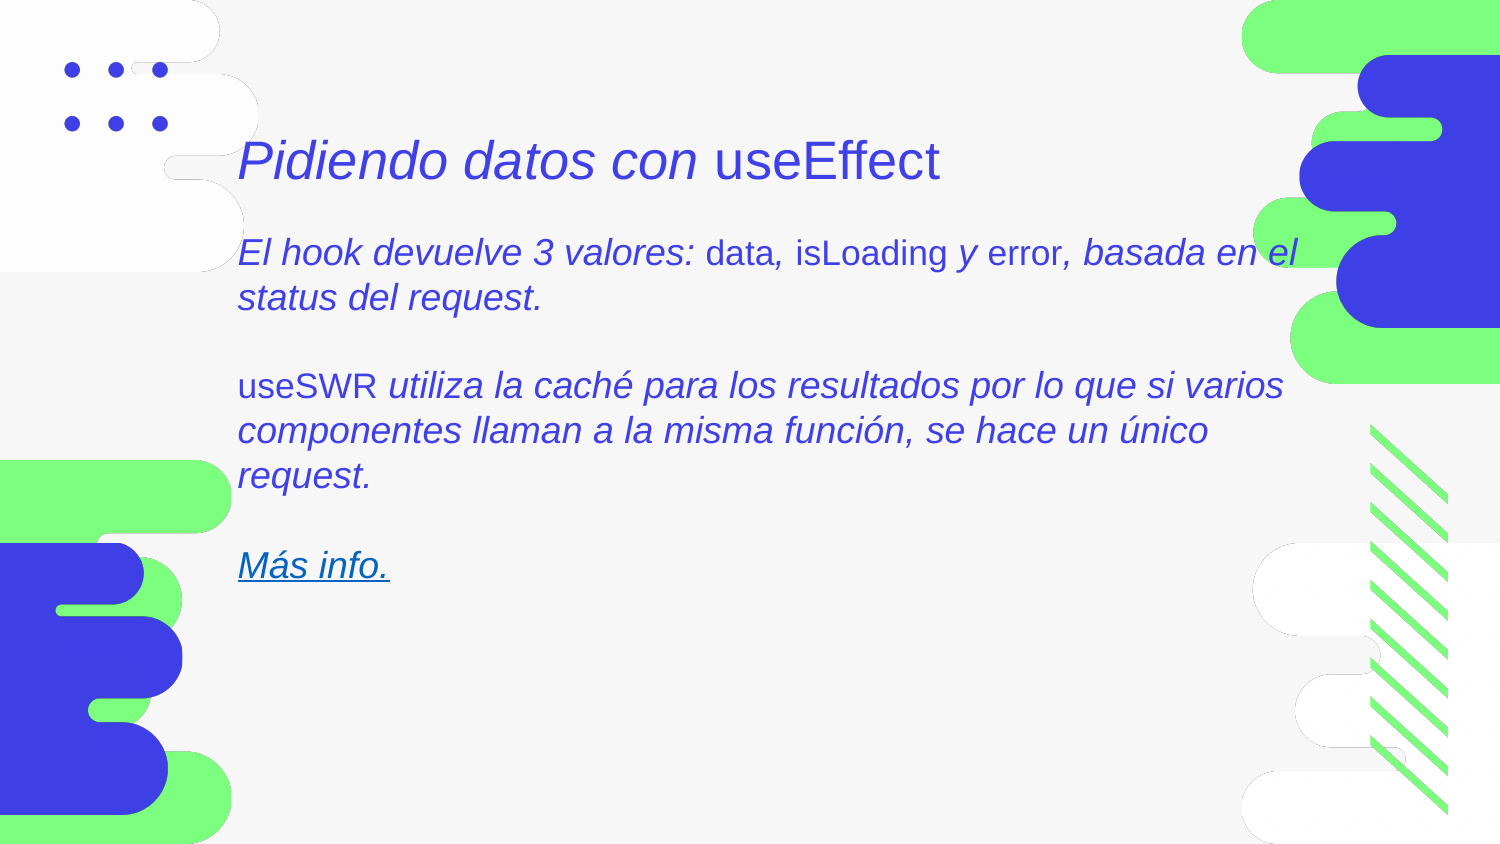

Pidiendo datos con useEffect
El hook devuelve 3 valores: data, isLoading y error, basada en el status del request.

useSWR utiliza la caché para los resultados por lo que si varios componentes llaman a la misma función, se hace un único request.

Más info.